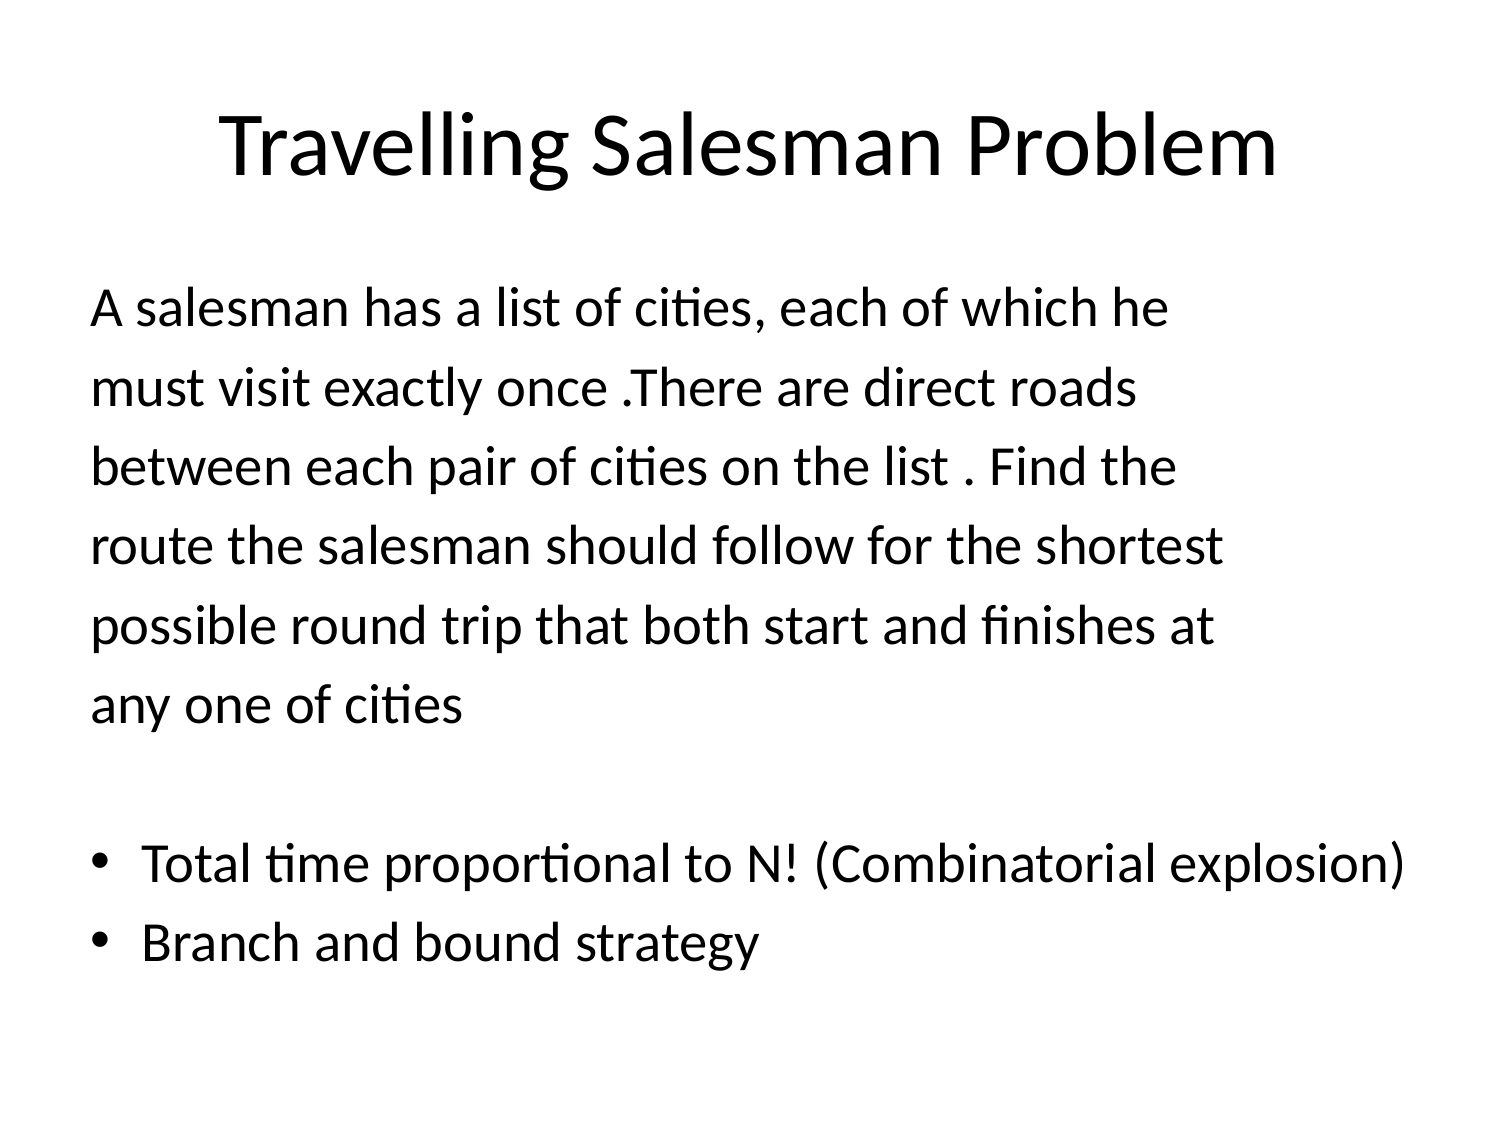

# Travelling Salesman Problem
A salesman has a list of cities, each of which he
must visit exactly once .There are direct roads
between each pair of cities on the list . Find the
route the salesman should follow for the shortest
possible round trip that both start and finishes at
any one of cities

Total time proportional to N! (Combinatorial explosion)
Branch and bound strategy